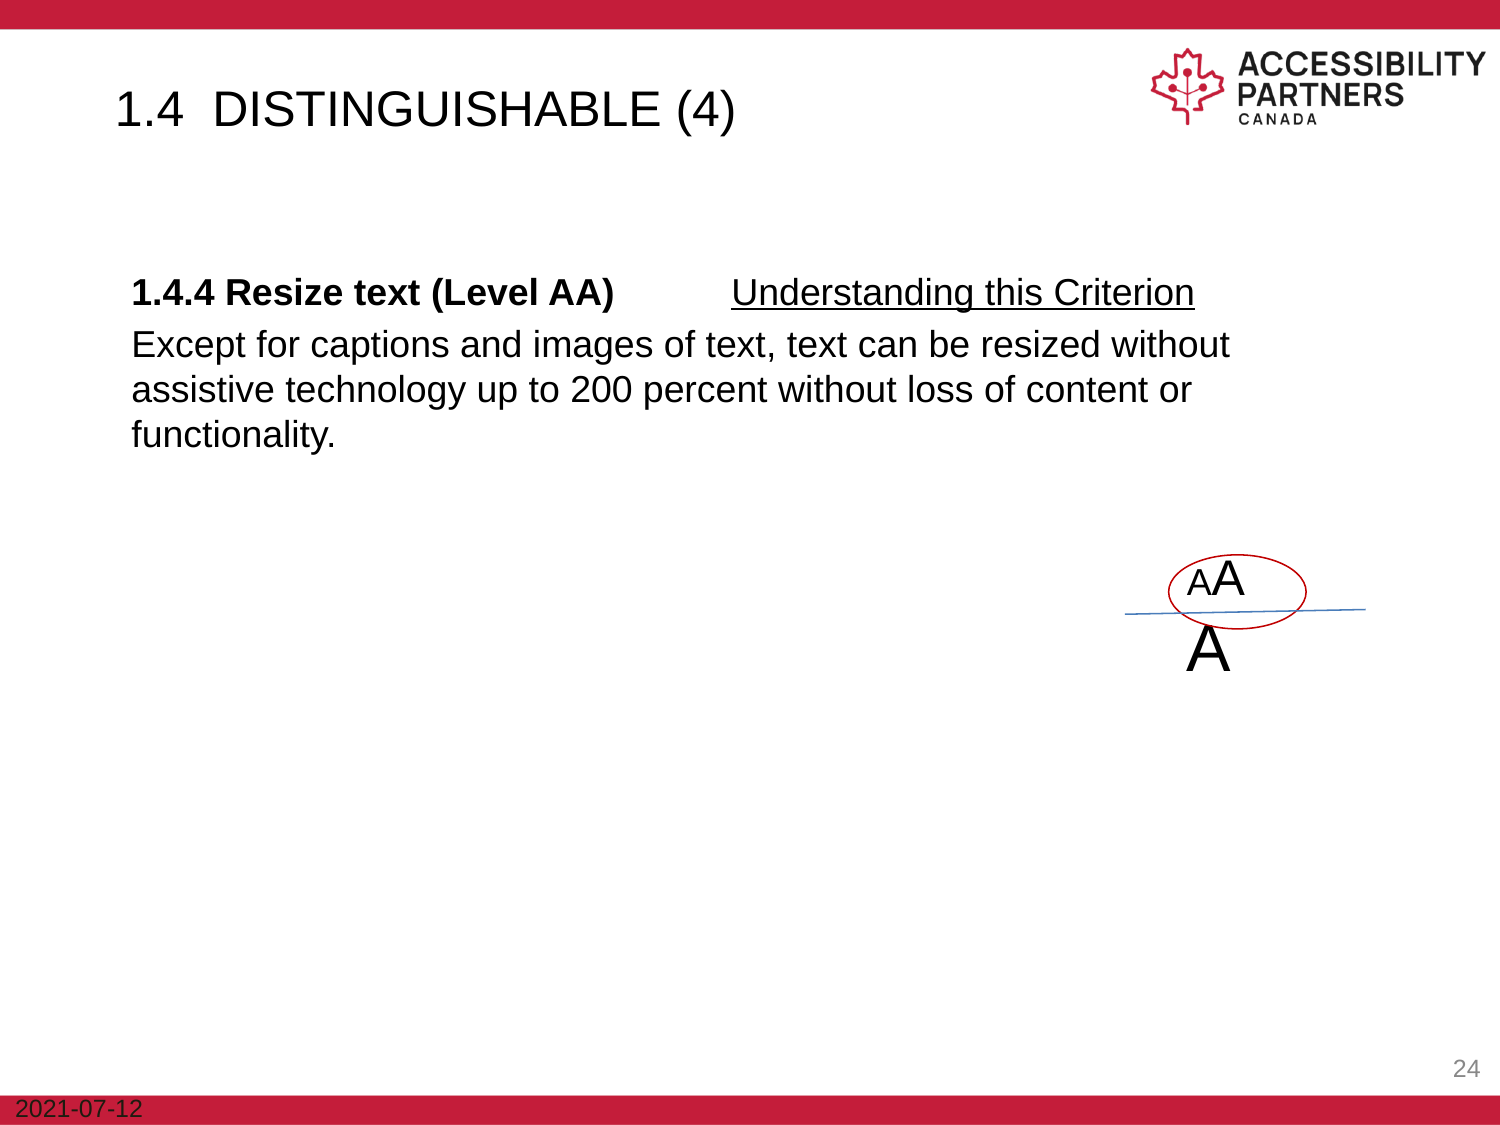

1.4  DISTINGUISHABLE (4)
1.4.4 Resize text (Level AA)	Understanding this Criterion
Except for captions and images of text, text can be resized without assistive technology up to 200 percent without loss of content or functionality.

AAA

24
2021-07-12